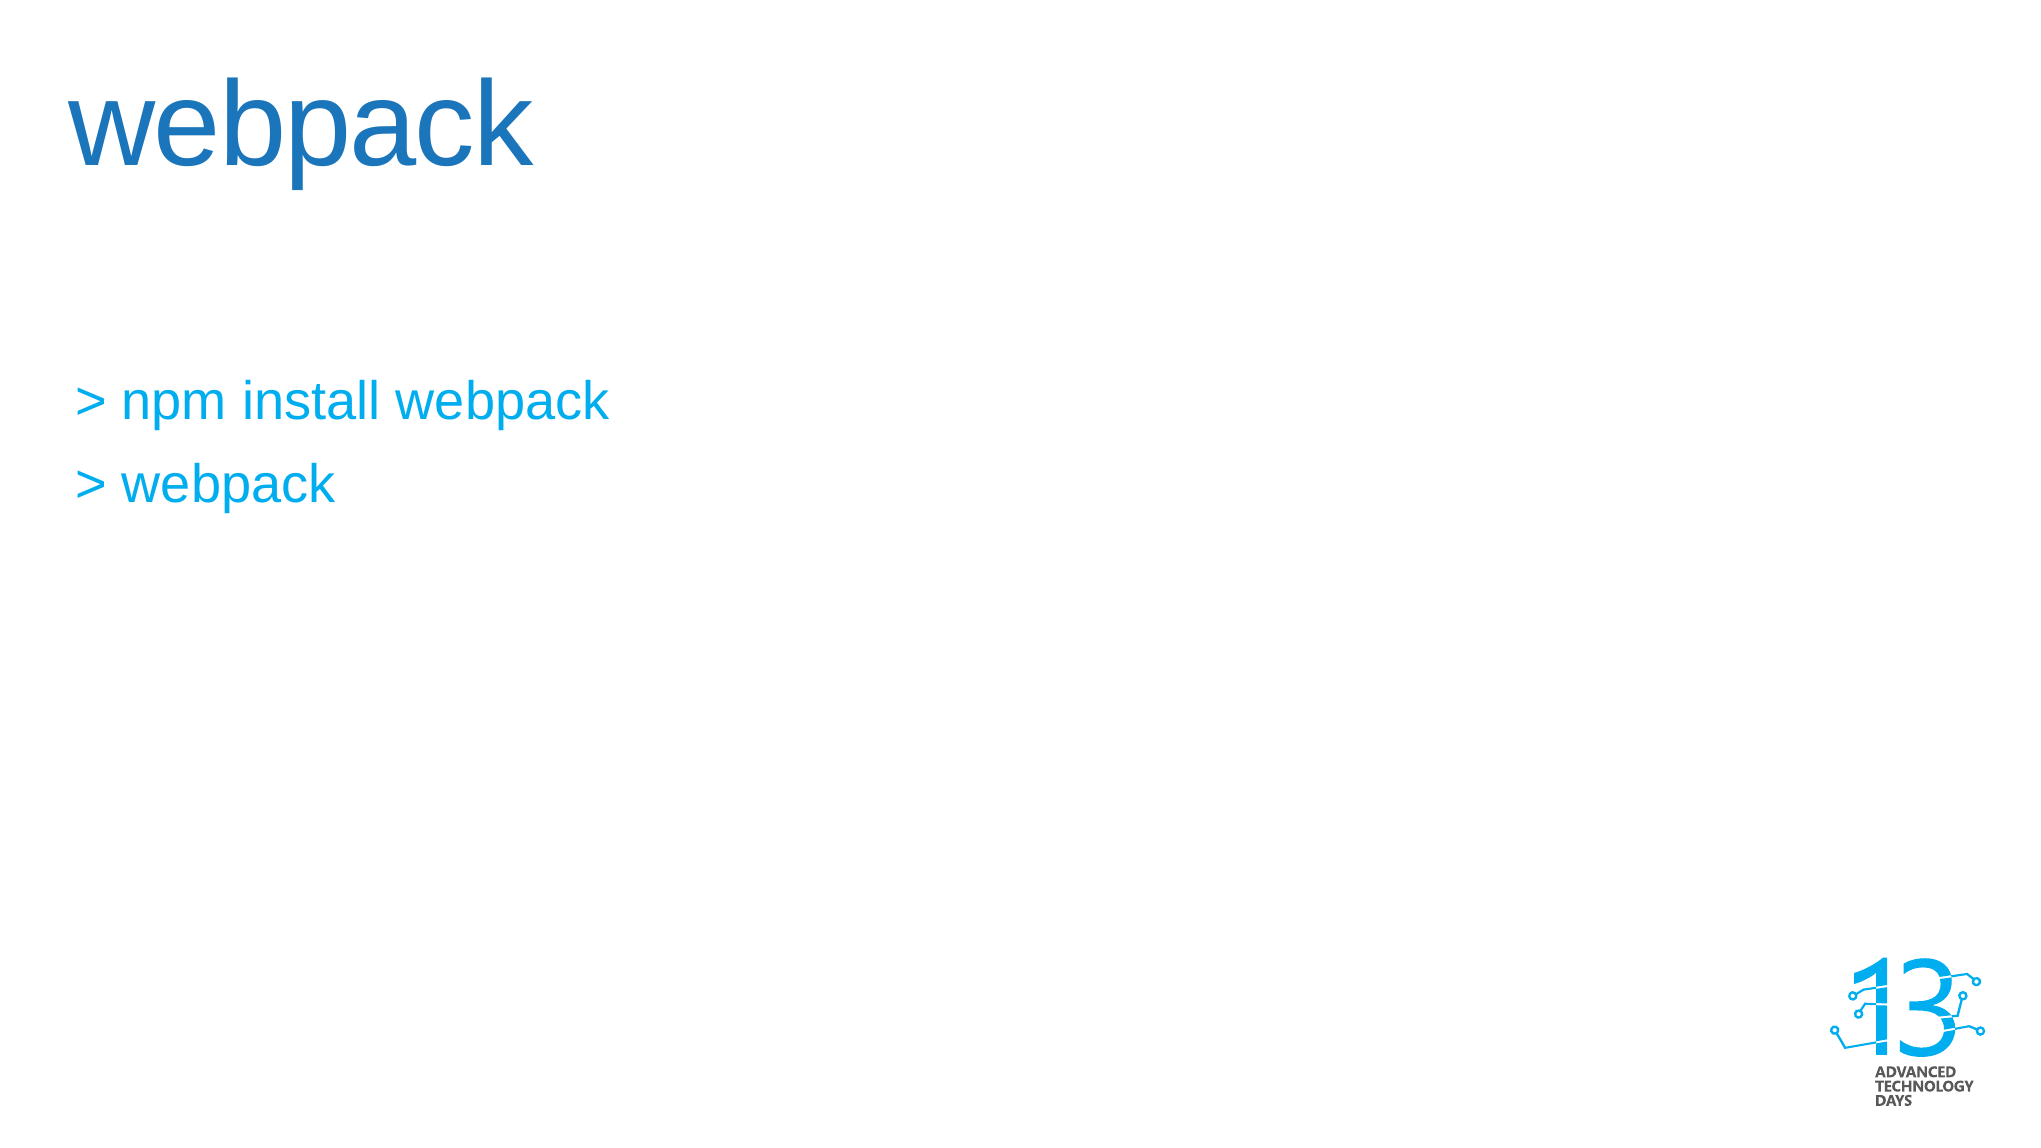

# webpack
> npm install webpack
> webpack